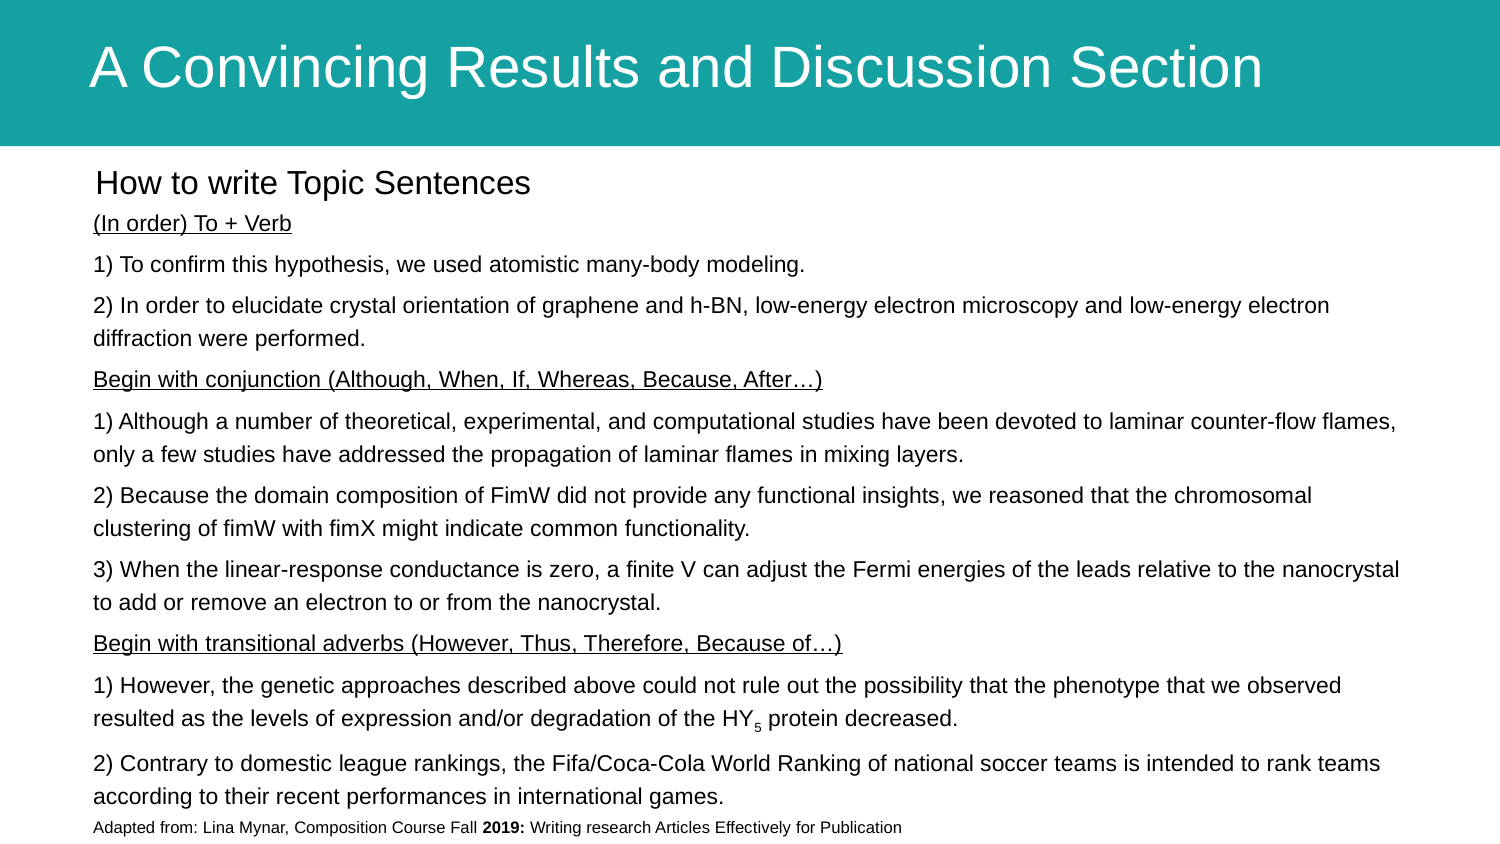

# A Convincing Results and Discussion Section
How to write Topic Sentences
(In order) To + Verb
1) To confirm this hypothesis, we used atomistic many-body modeling.
2) In order to elucidate crystal orientation of graphene and h-BN, low-energy electron microscopy and low-energy electron diffraction were performed.
Begin with conjunction (Although, When, If, Whereas, Because, After…)
1) Although a number of theoretical, experimental, and computational studies have been devoted to laminar counter-flow flames, only a few studies have addressed the propagation of laminar flames in mixing layers.
2) Because the domain composition of FimW did not provide any functional insights, we reasoned that the chromosomal clustering of fimW with fimX might indicate common functionality.
3) When the linear-response conductance is zero, a finite V can adjust the Fermi energies of the leads relative to the nanocrystal to add or remove an electron to or from the nanocrystal.
Begin with transitional adverbs (However, Thus, Therefore, Because of…)
1) However, the genetic approaches described above could not rule out the possibility that the phenotype that we observed resulted as the levels of expression and/or degradation of the HY5 protein decreased.
2) Contrary to domestic league rankings, the Fifa/Coca-Cola World Ranking of national soccer teams is intended to rank teams according to their recent performances in international games.

Adapted from: Lina Mynar, Composition Course Fall 2019: Writing research Articles Effectively for Publication